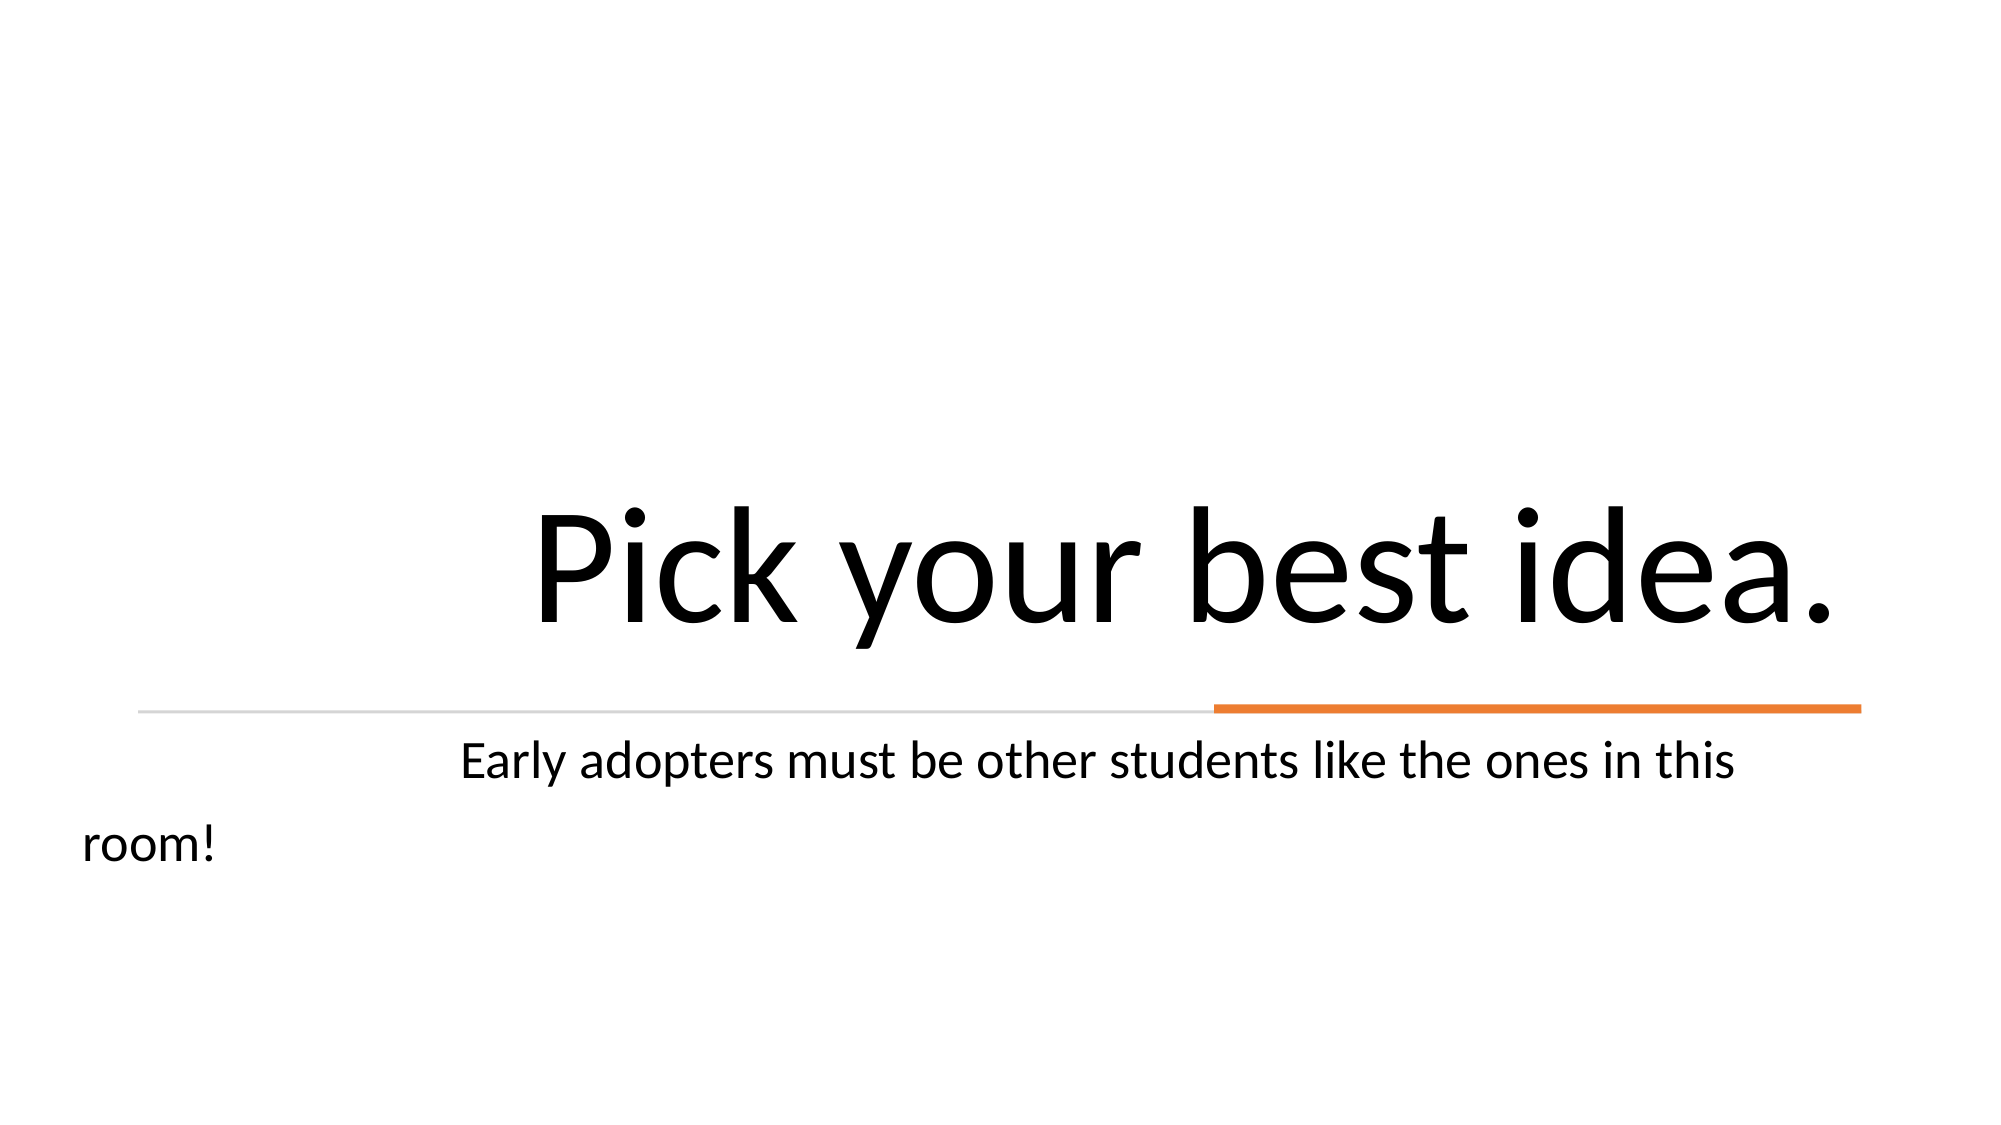

# Pick your best idea.

          Early adopters must be other students like the ones in this room!